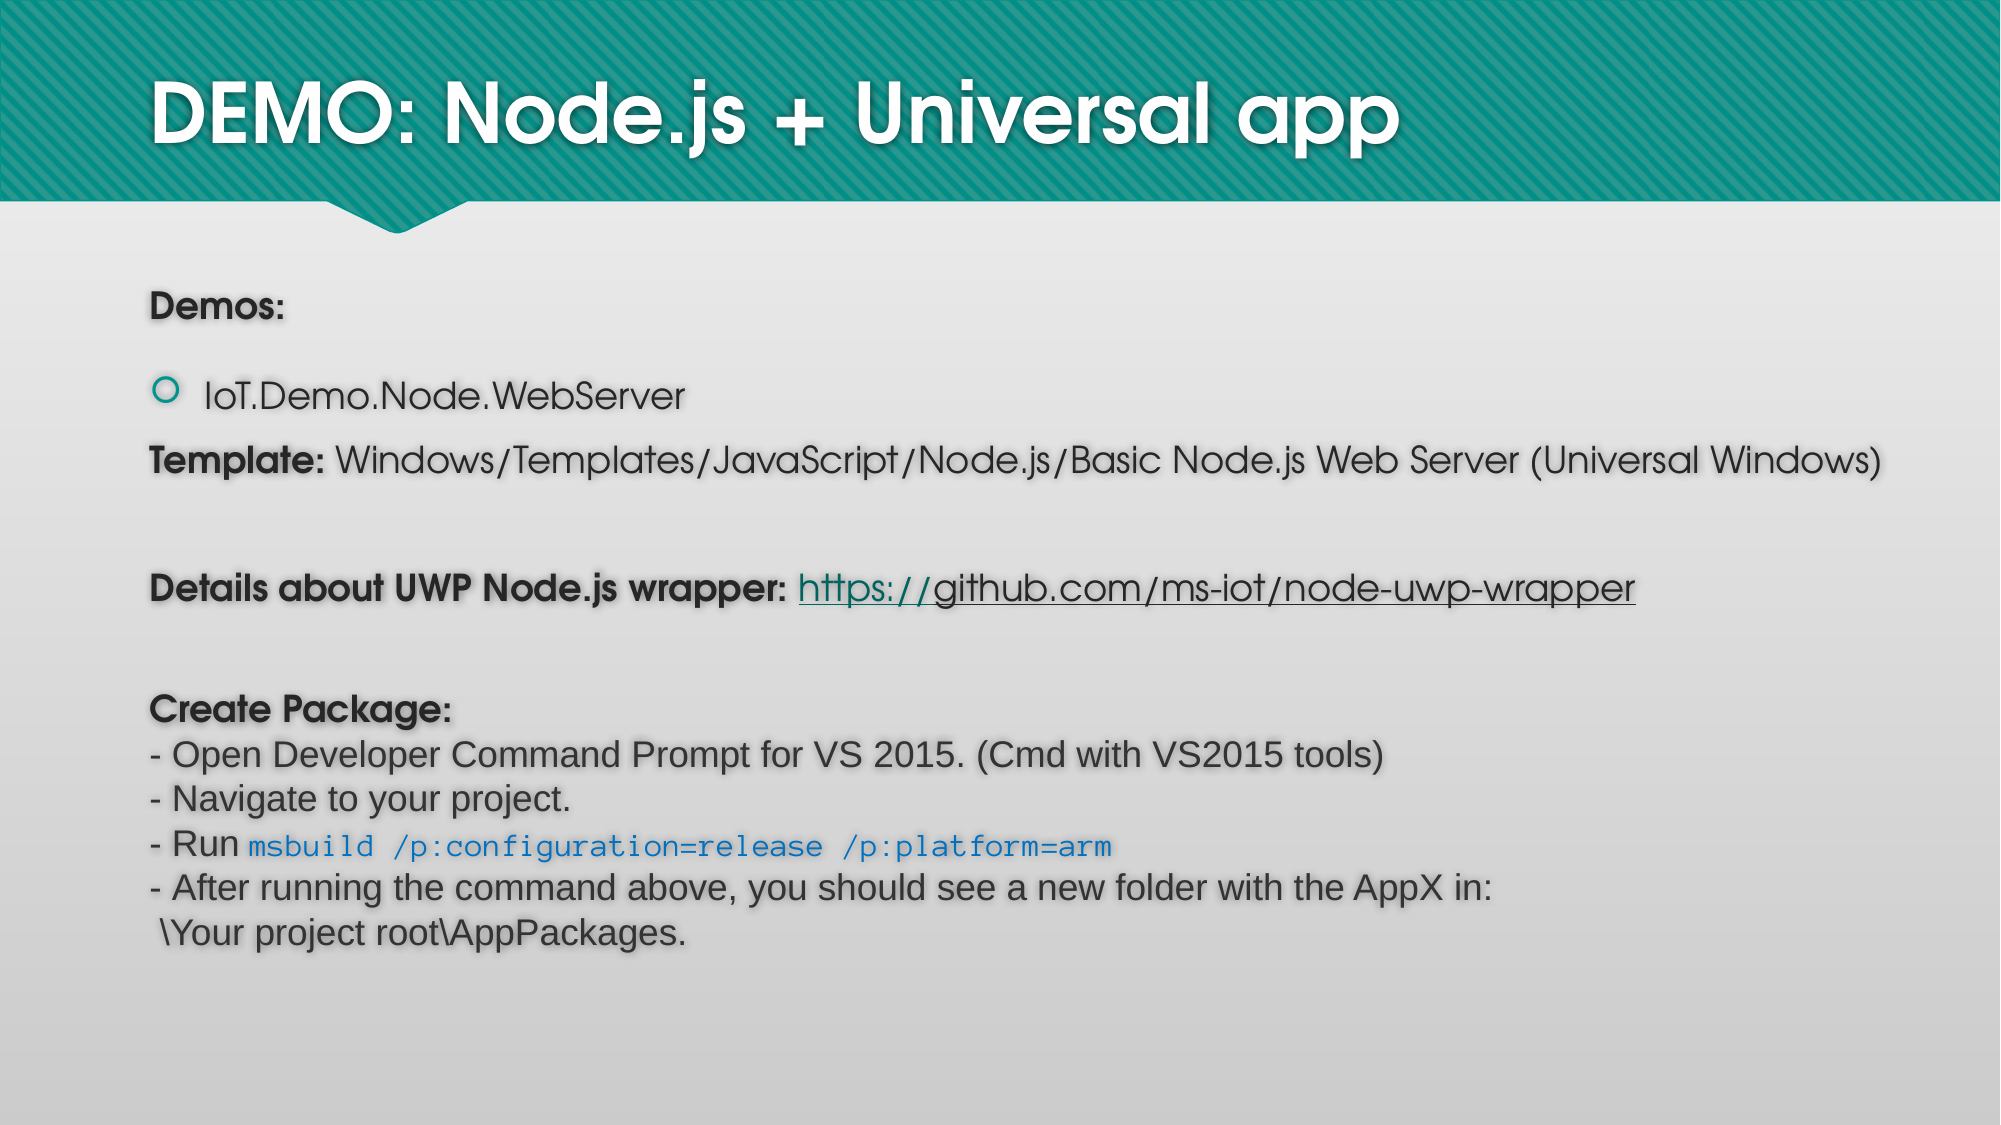

# DEMO: Node.js + Universal app
Demos:
IoT.Demo.Node.WebServer
Template: Windows/Templates/JavaScript/Node.js/Basic Node.js Web Server (Universal Windows)

Details about UWP Node.js wrapper: https://github.com/ms-iot/node-uwp-wrapper

Create Package:
- Open Developer Command Prompt for VS 2015. (Cmd with VS2015 tools)
- Navigate to your project.
- Run msbuild /p:configuration=release /p:platform=arm
- After running the command above, you should see a new folder with the AppX in:
 \Your project root\AppPackages.